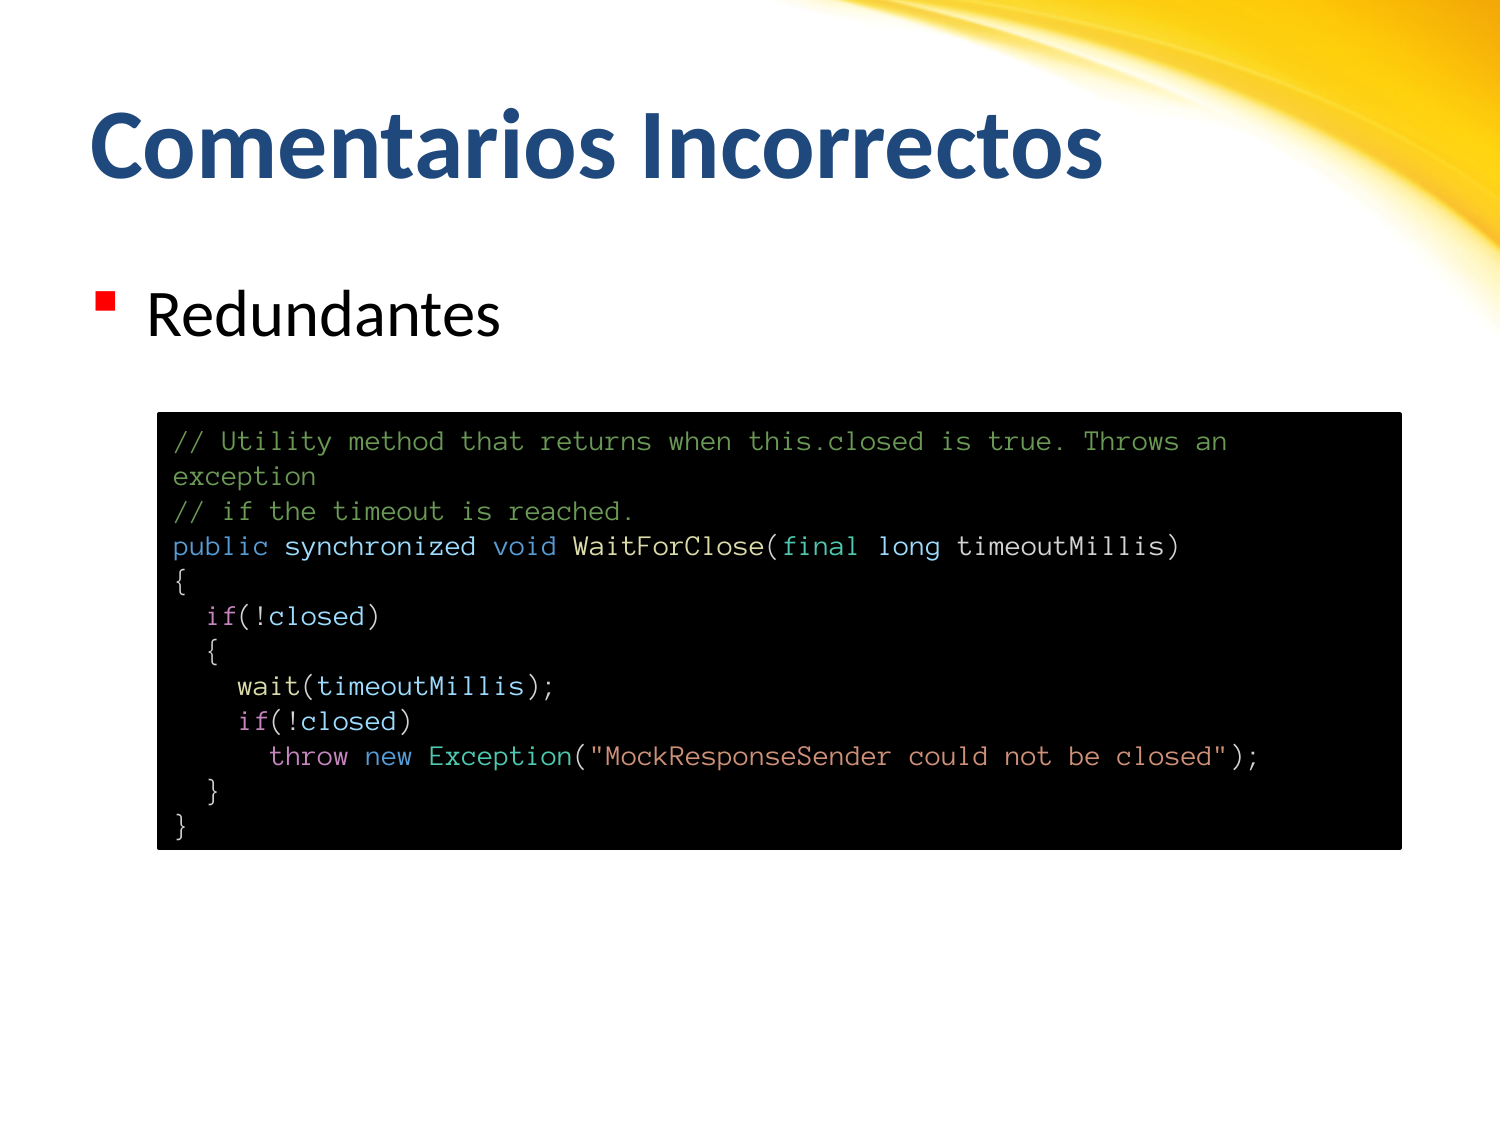

# Comentarios Incorrectos
Redundantes
// Utility method that returns when this.closed is true. Throws an exception
// if the timeout is reached.
public synchronized void WaitForClose(final long timeoutMillis)
{
  if(!closed)
  {
    wait(timeoutMillis);
    if(!closed)
      throw new Exception("MockResponseSender could not be closed");
  }
}